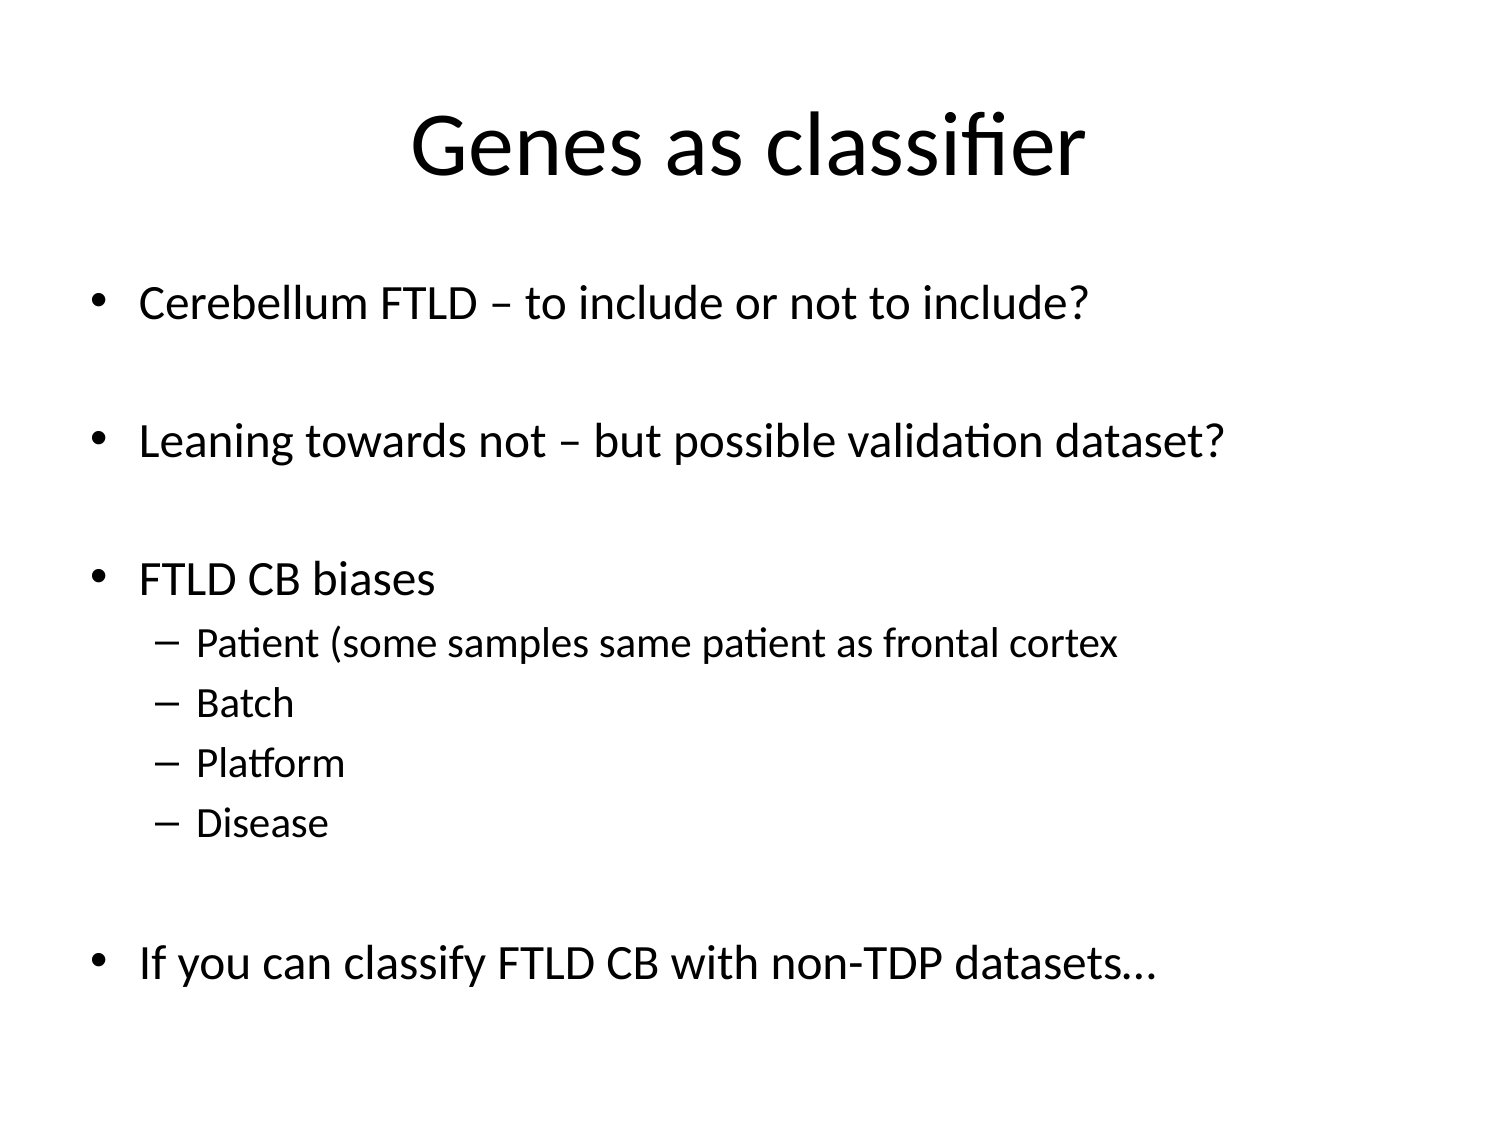

# Genes as classifier
Cerebellum FTLD – to include or not to include?

Leaning towards not – but possible validation dataset?

FTLD CB biases
Patient (some samples same patient as frontal cortex
Batch
Platform
Disease

If you can classify FTLD CB with non-TDP datasets…